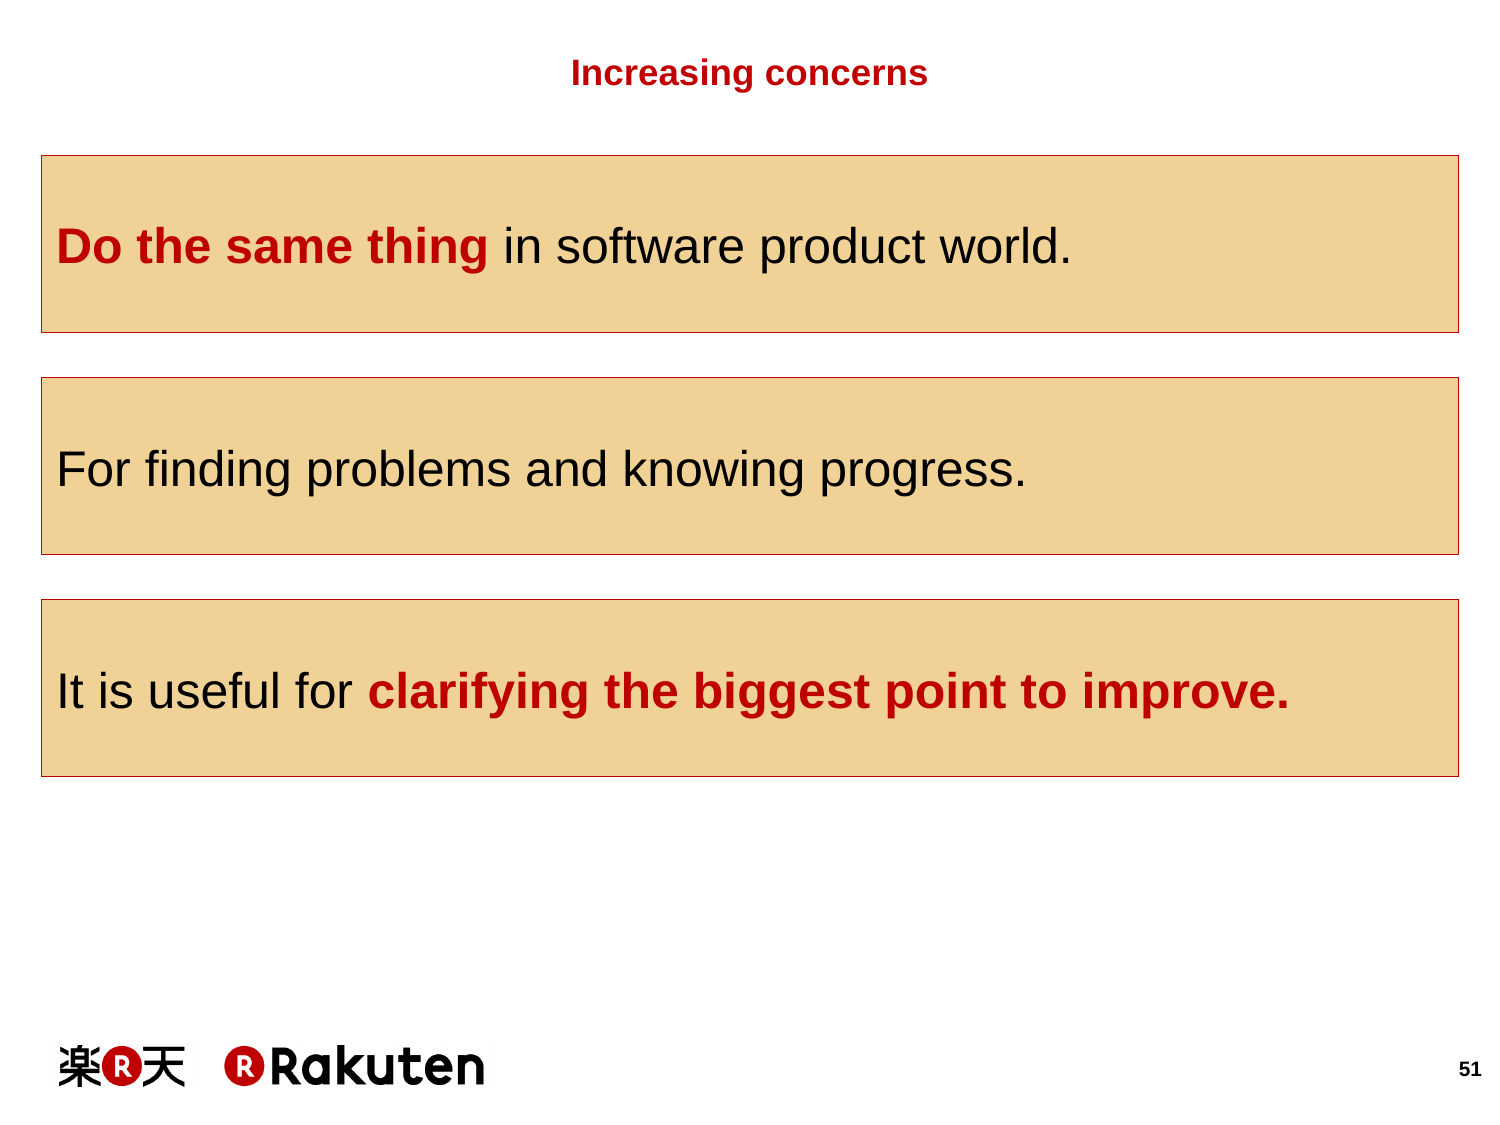

# Increasing concerns
Do the same thing in software product world.
For finding problems and knowing progress.
It is useful for clarifying the biggest point to improve.